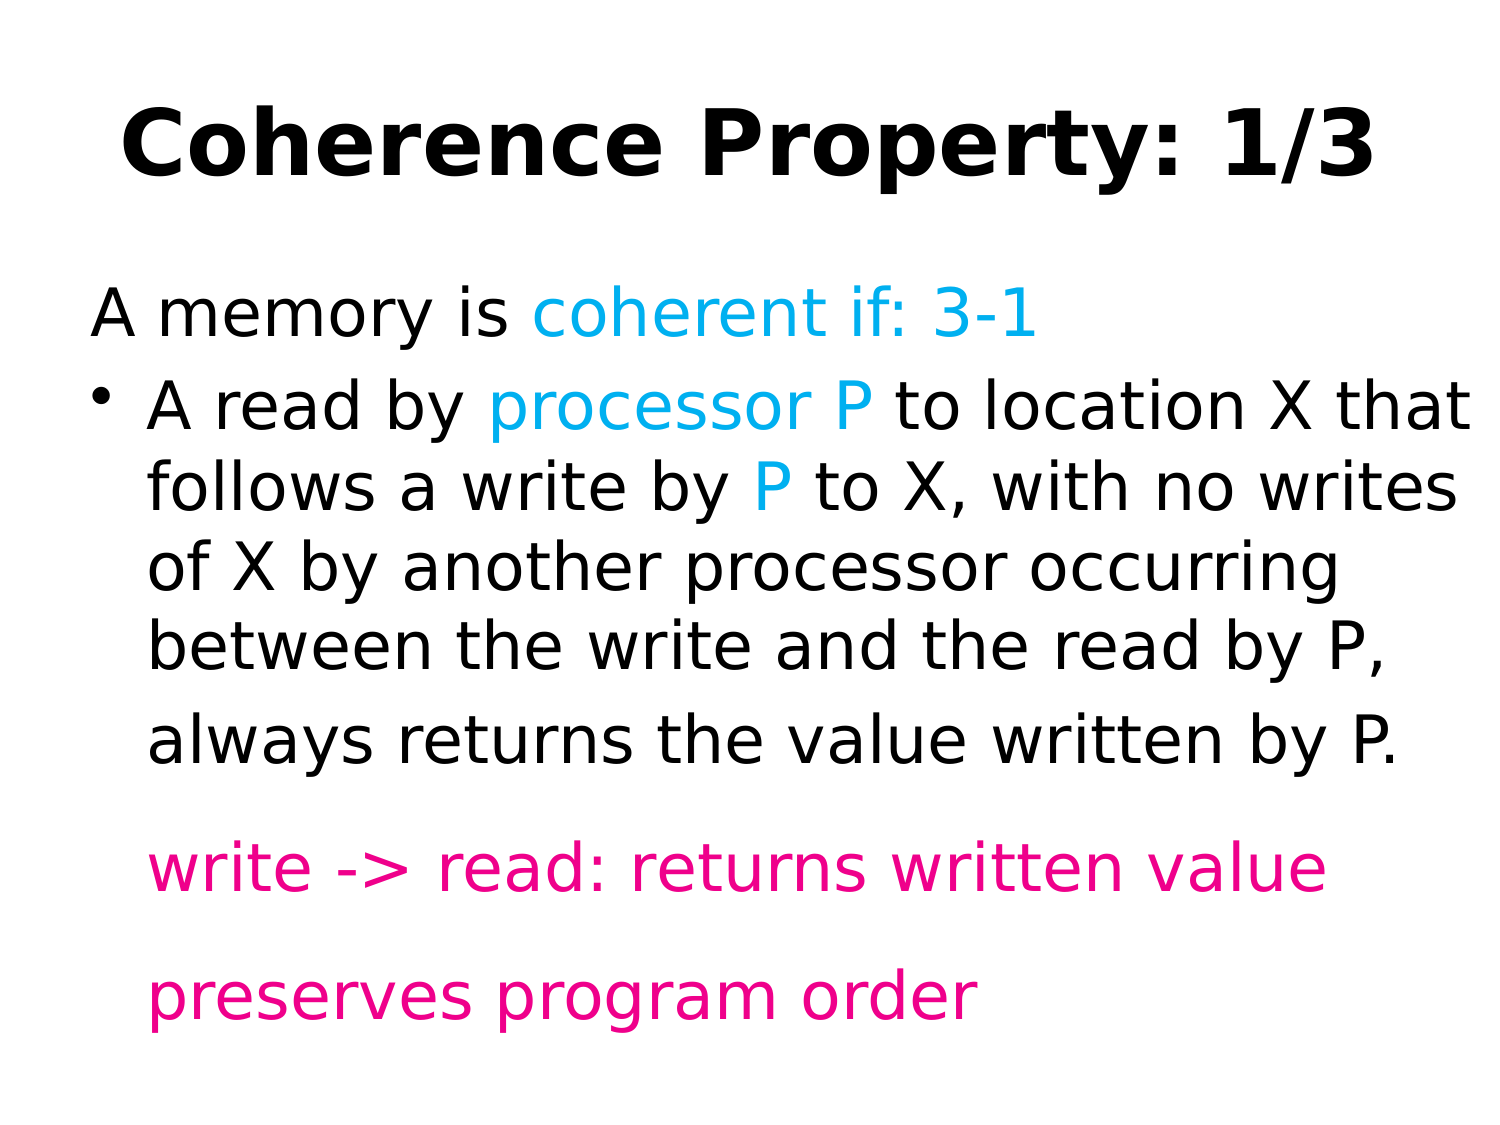

# Coherence Property: 1/3
A memory is coherent if: 3-1
A read by processor P to location X that follows a write by P to X, with no writes of X by another processor occurring between the write and the read by P,
	always returns the value written by P.

	write -> read: returns written value

	preserves program order